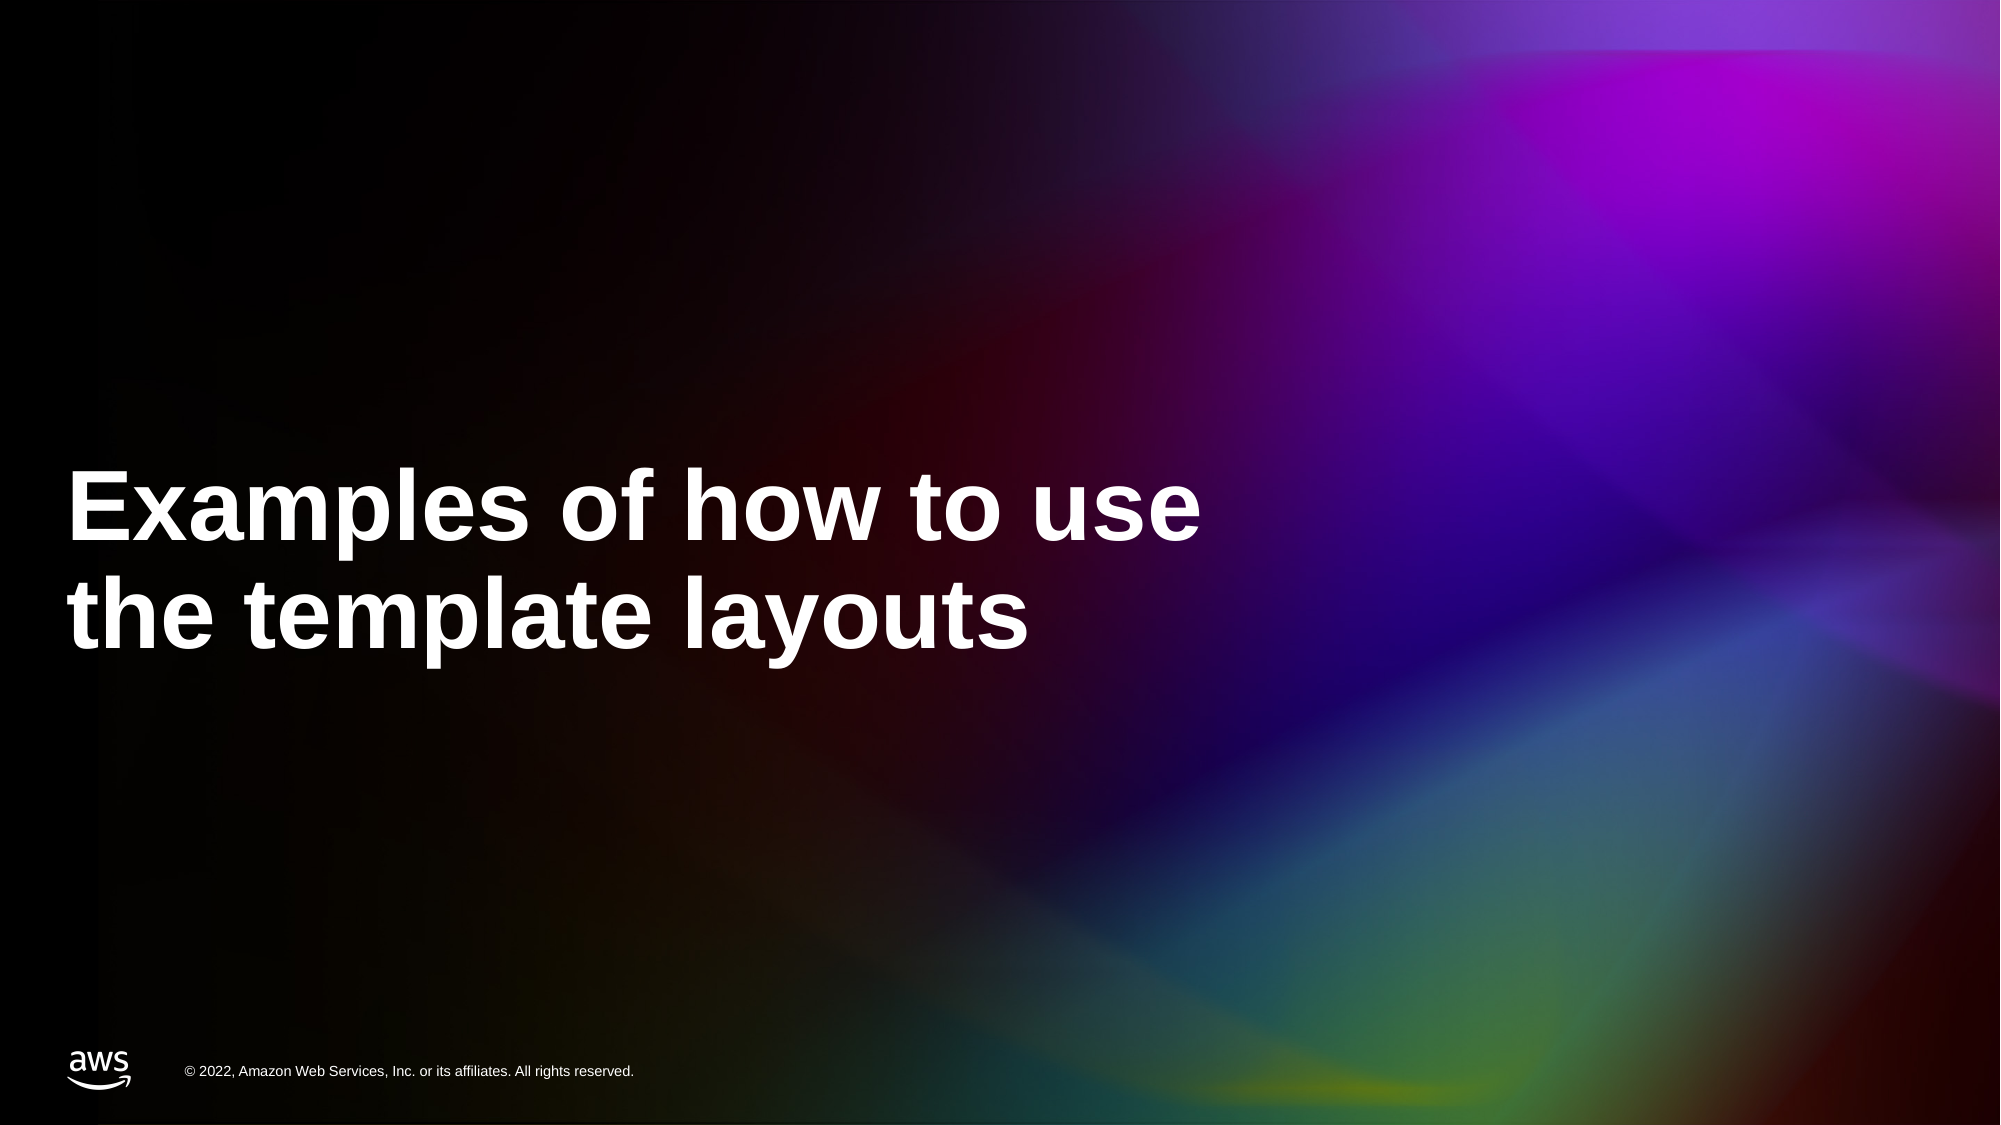

# Examples of how to use the template layouts